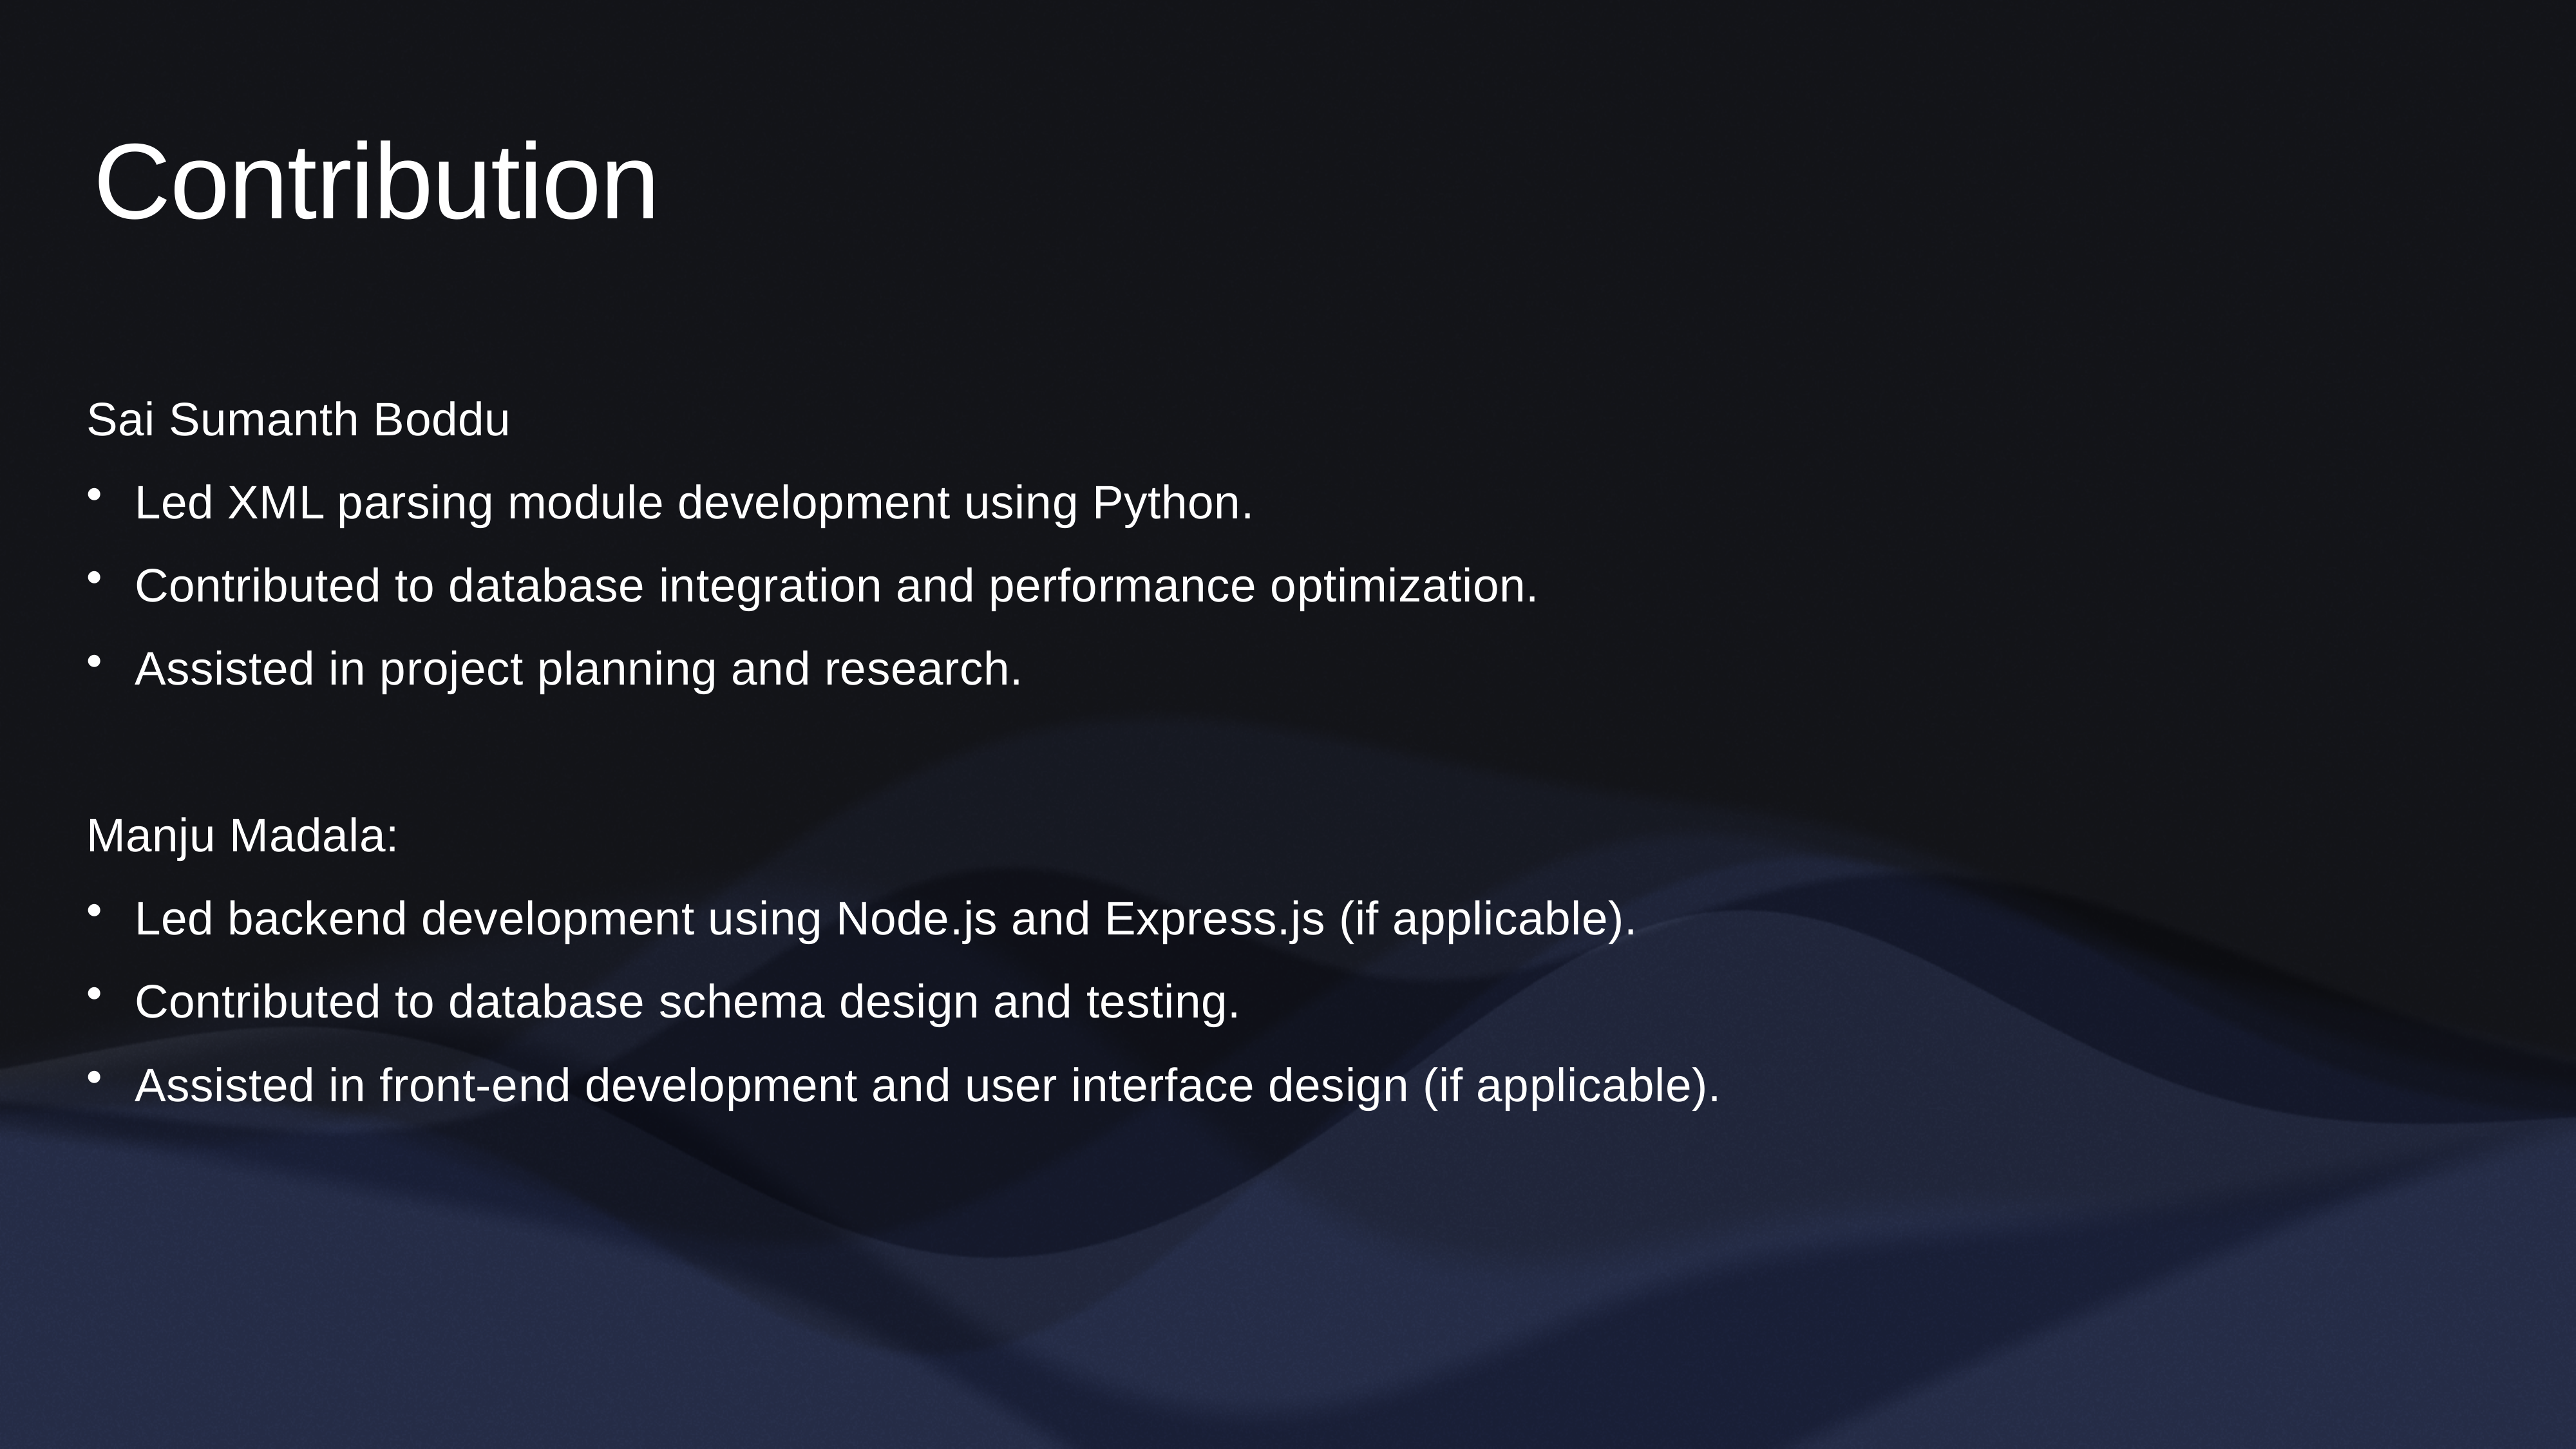

# Contribution
Sai Sumanth Boddu
Led XML parsing module development using Python.
Contributed to database integration and performance optimization.
Assisted in project planning and research.

Manju Madala:
Led backend development using Node.js and Express.js (if applicable).
Contributed to database schema design and testing.
Assisted in front-end development and user interface design (if applicable).